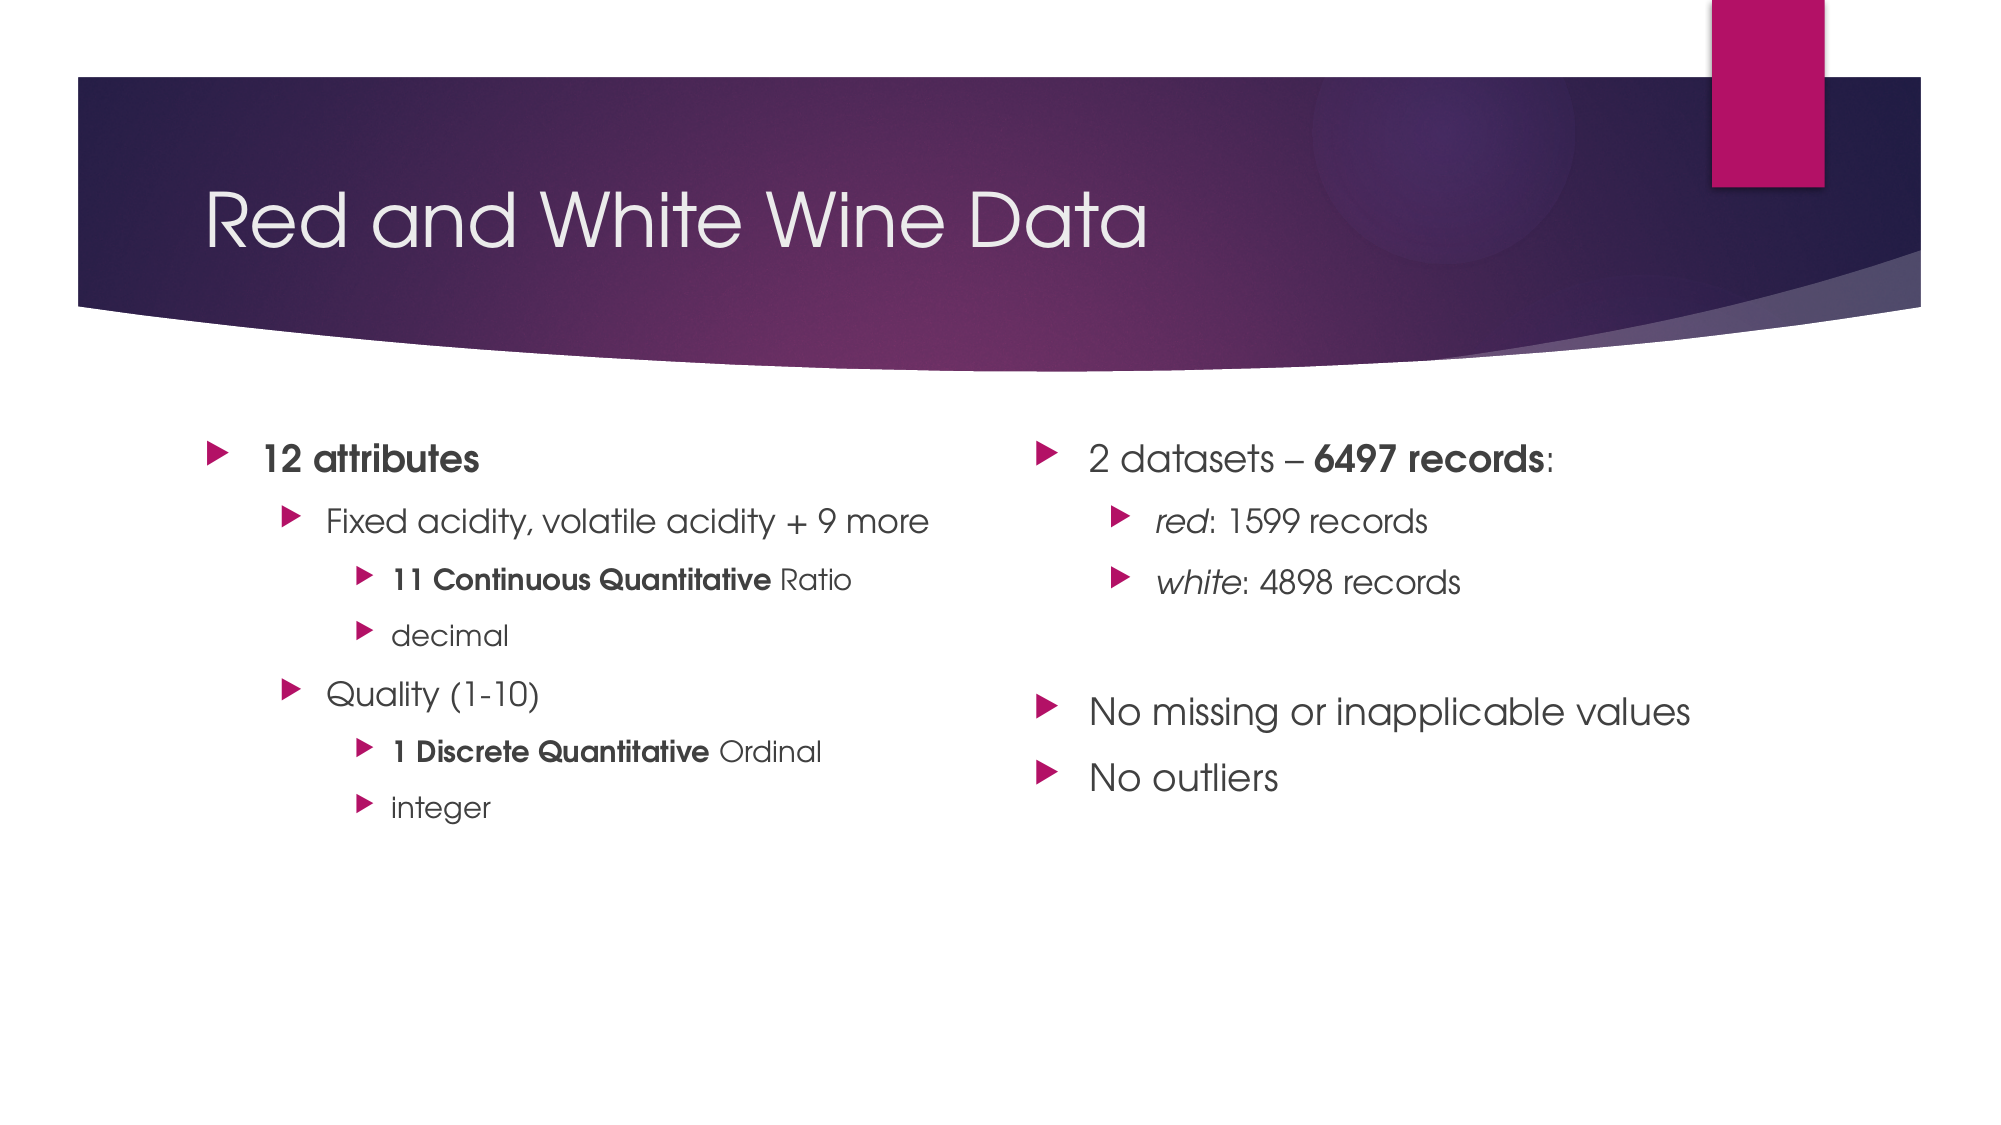

# Red and White Wine Data
12 attributes
Fixed acidity, volatile acidity + 9 more
11 Continuous Quantitative Ratio
decimal
Quality (1-10)
1 Discrete Quantitative Ordinal
integer
2 datasets – 6497 records:
red: 1599 records
white: 4898 records

No missing or inapplicable values
No outliers